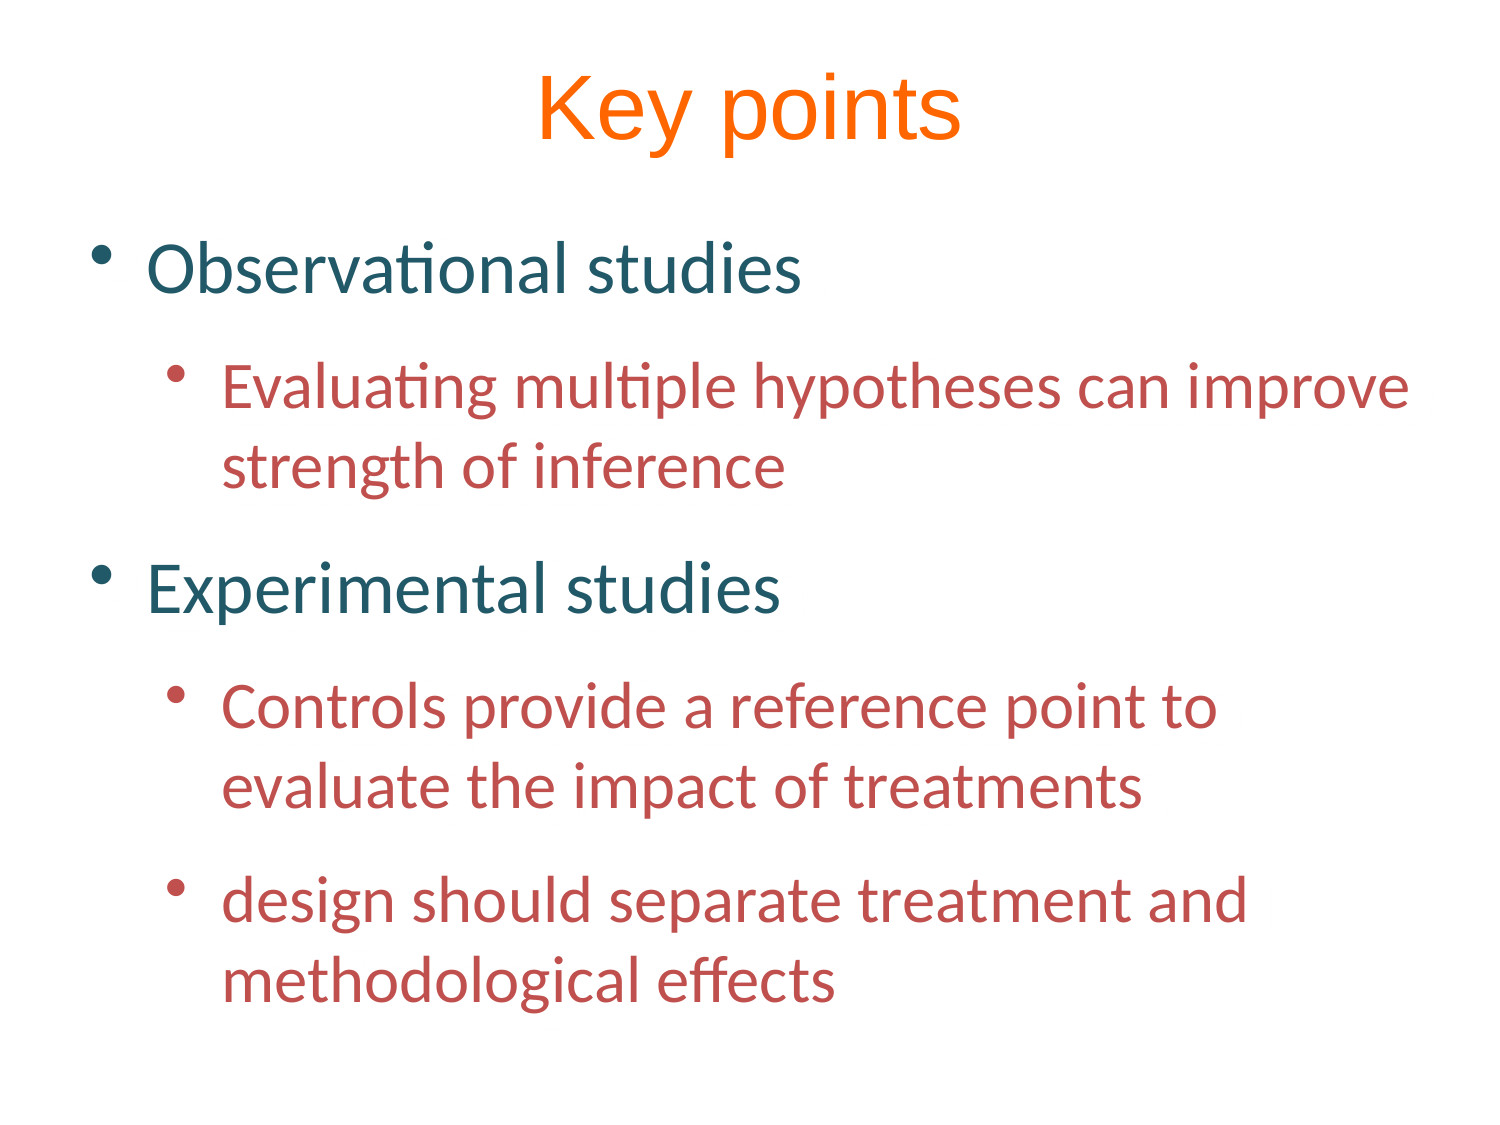

Key points
Observational studies
Evaluating multiple hypotheses can improve strength of inference
Experimental studies
Controls provide a reference point to evaluate the impact of treatments
design should separate treatment and methodological effects